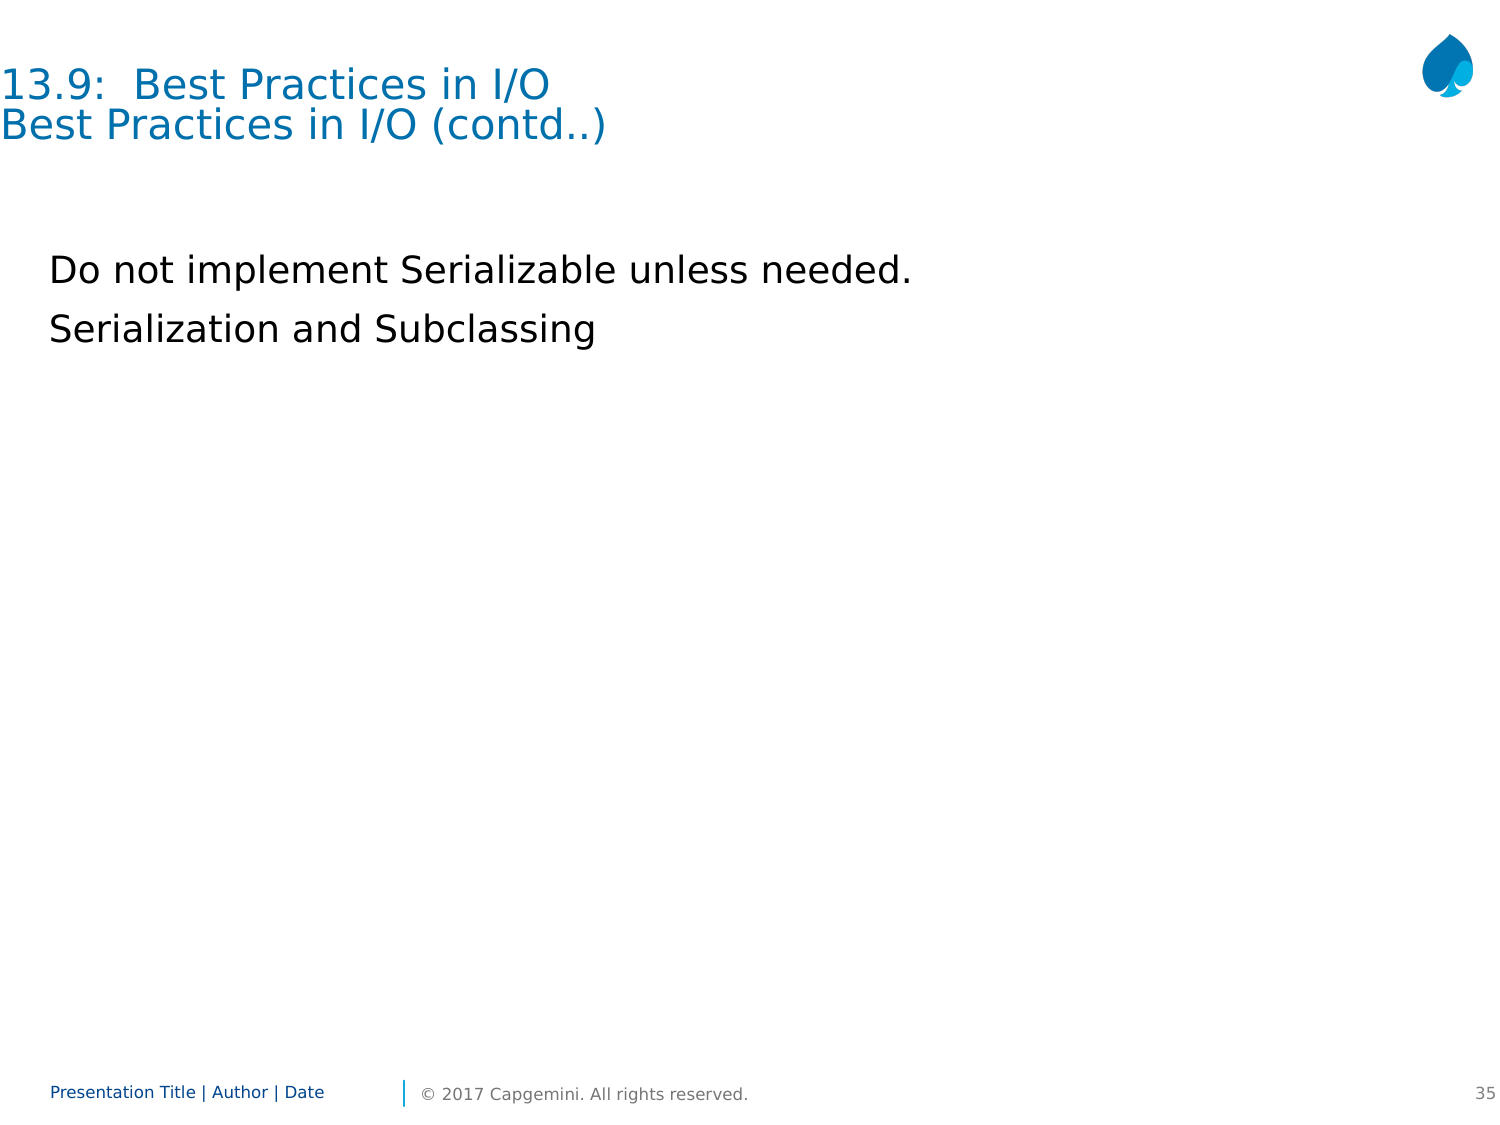

13.9:  Best Practices in I/O
Best Practices in I/O (contd..)
Do not implement Serializable unless needed.
Serialization and Subclassing